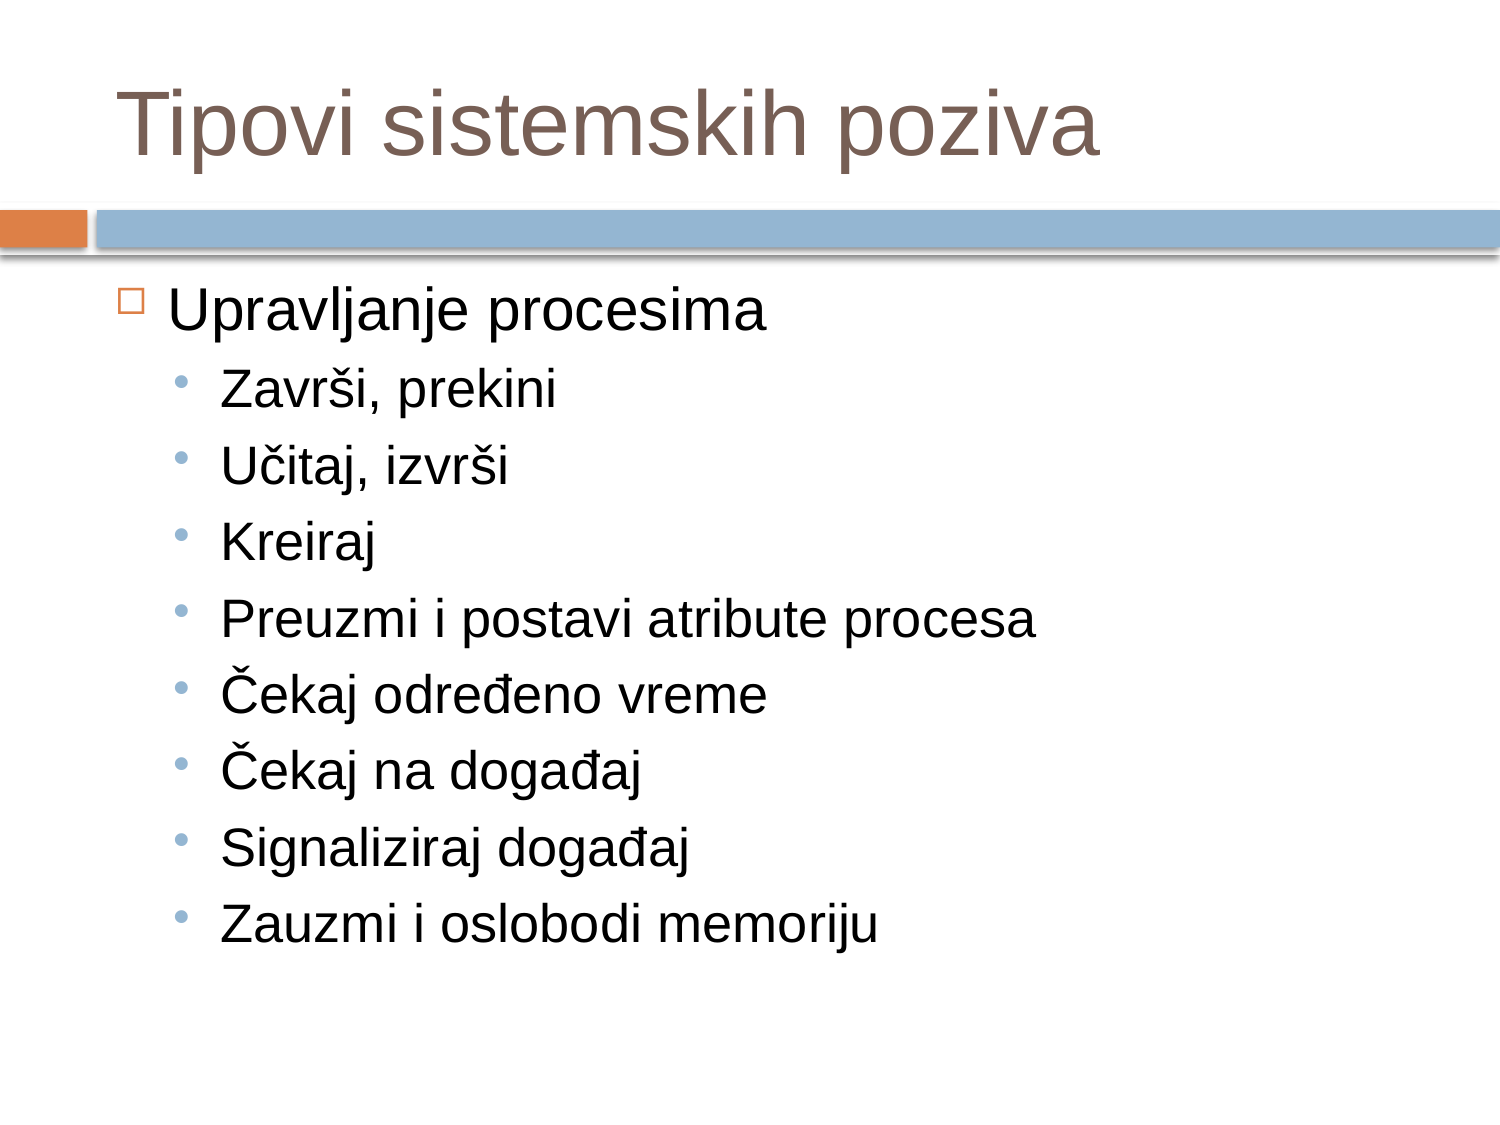

# Tipovi sistemskih poziva
Upravljanje procesima
Završi, prekini
Učitaj, izvrši
Kreiraj
Preuzmi i postavi atribute procesa
Čekaj određeno vreme
Čekaj na događaj
Signaliziraj događaj
Zauzmi i oslobodi memoriju